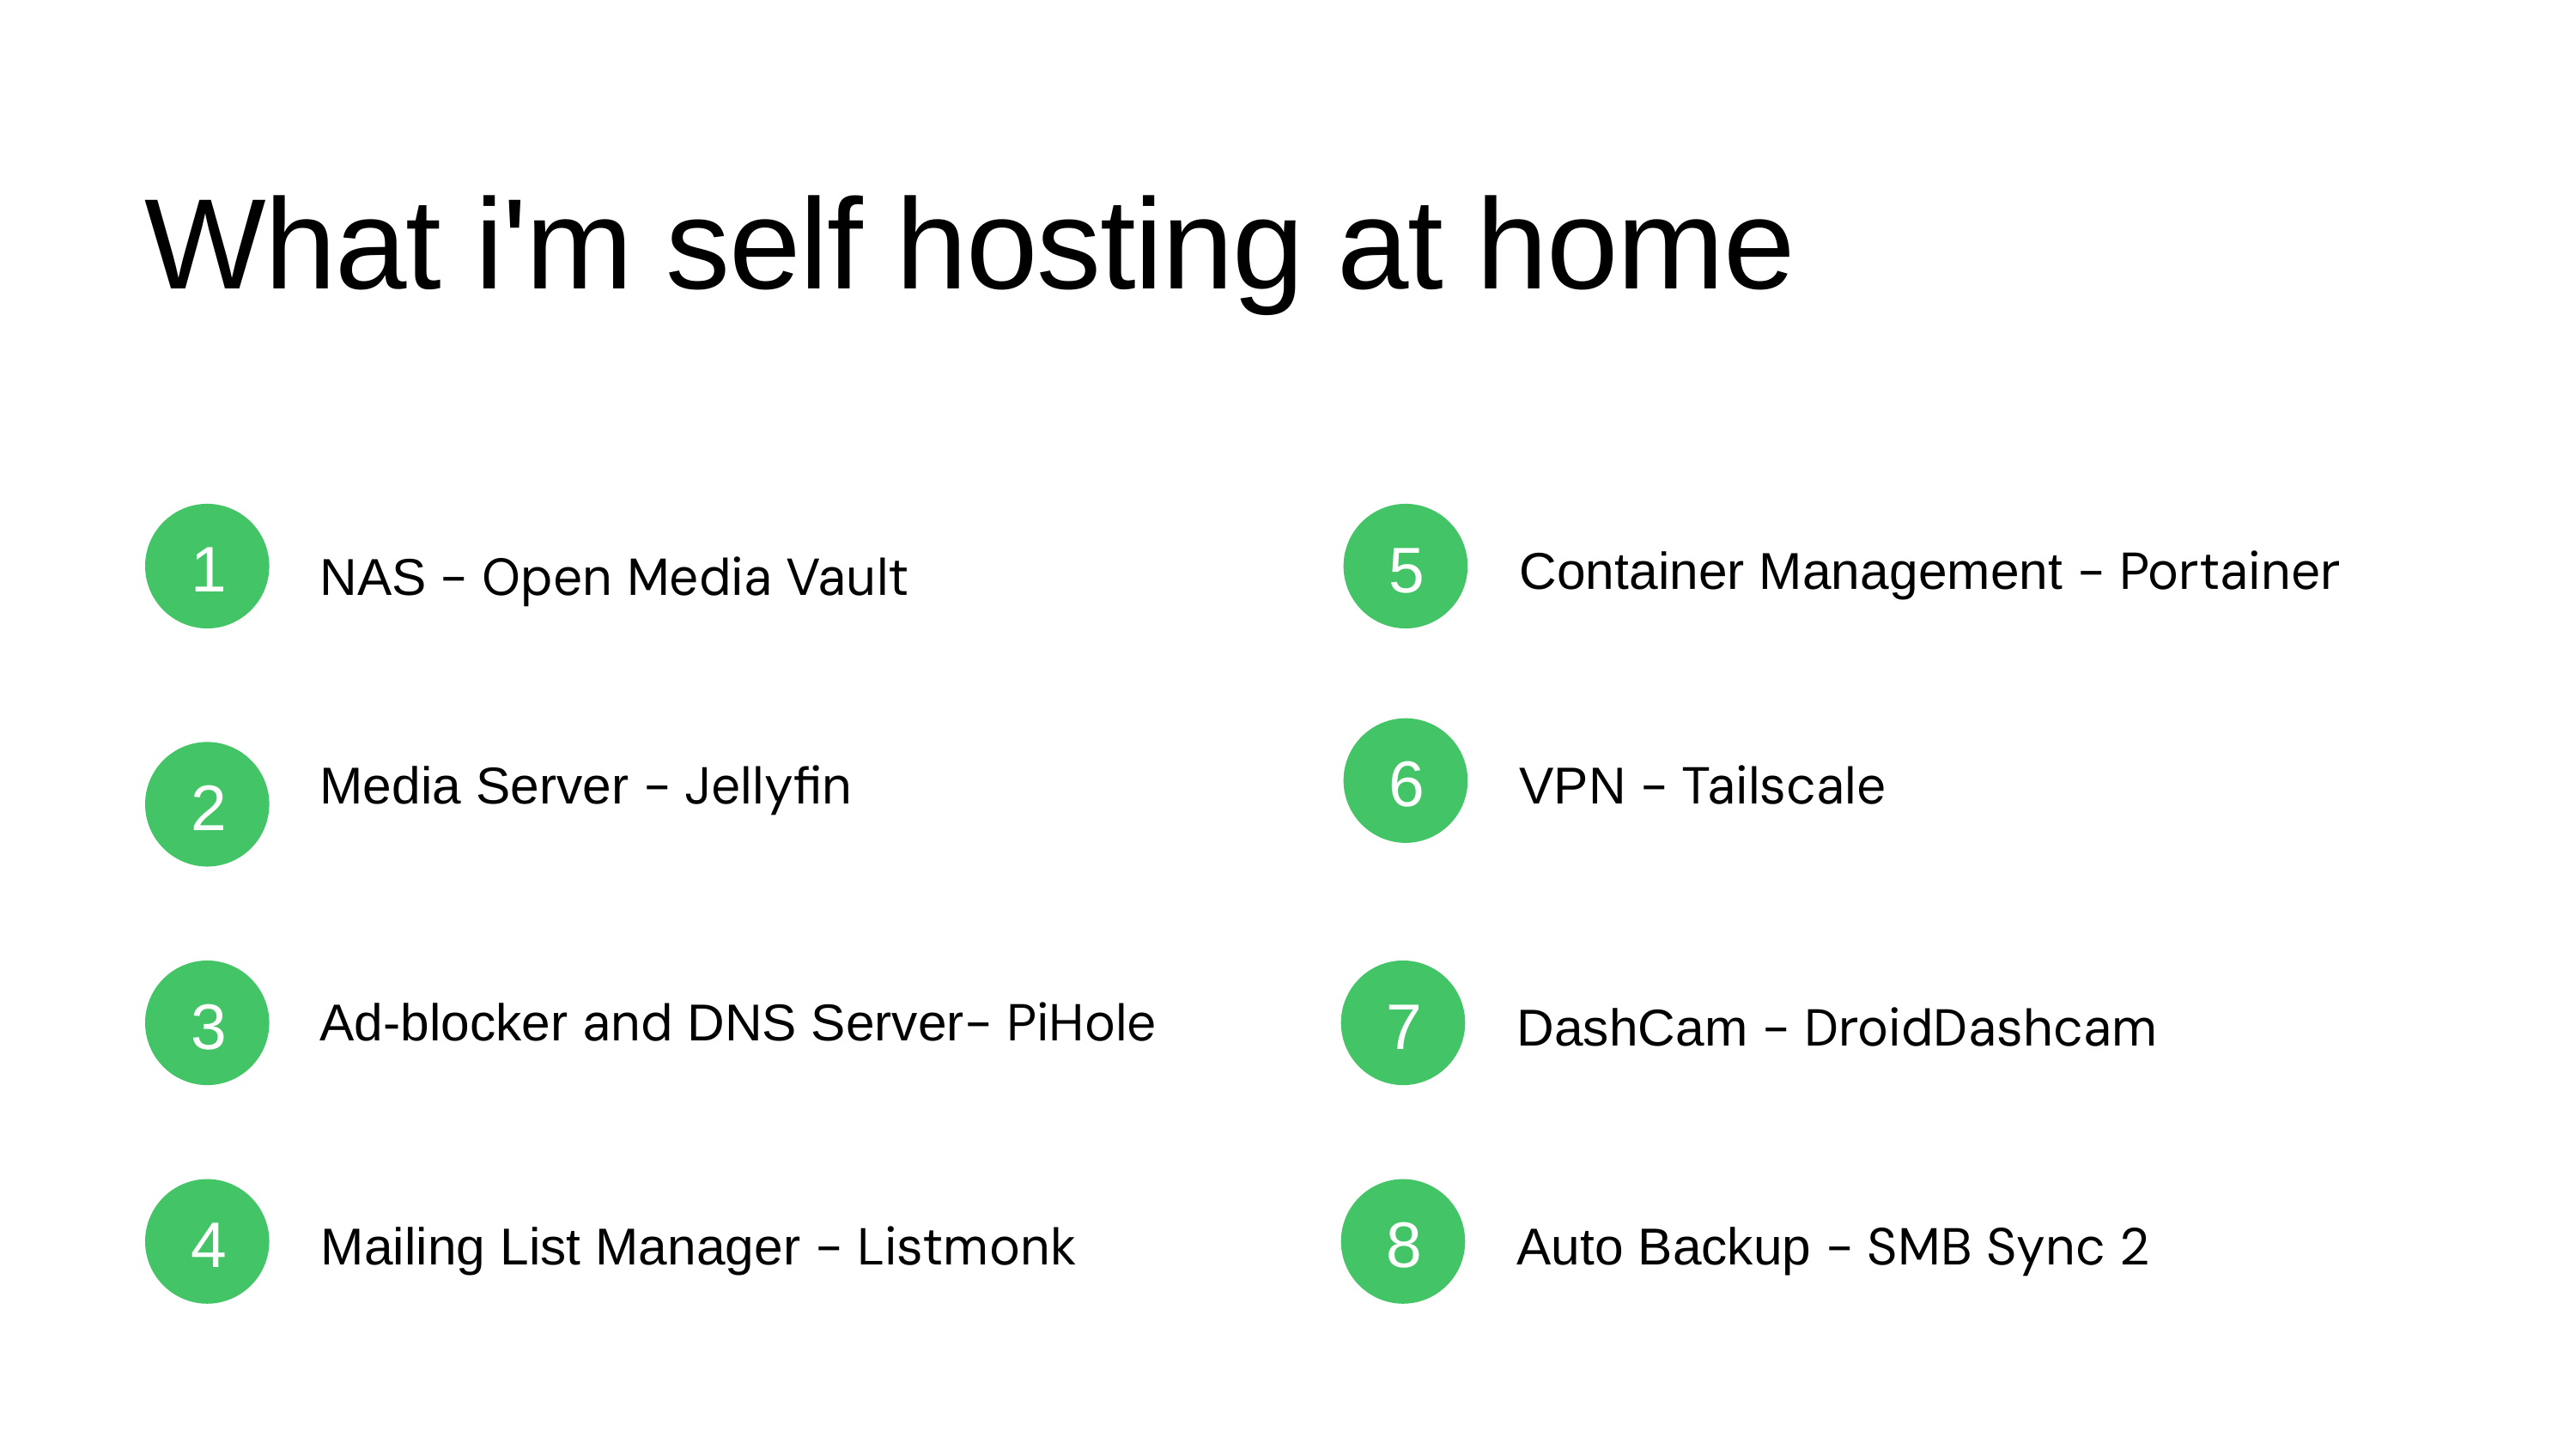

What i'm self hosting at home

1

5
Container Management - Portainer
NAS - Open Media Vault

6
Media Server - Jellyfin
VPN - Tailscale

2

3

7
Ad-blocker and DNS Server- PiHole
DashCam - DroidDashcam

4

8
Mailing List Manager - Listmonk
Auto Backup - SMB Sync 2